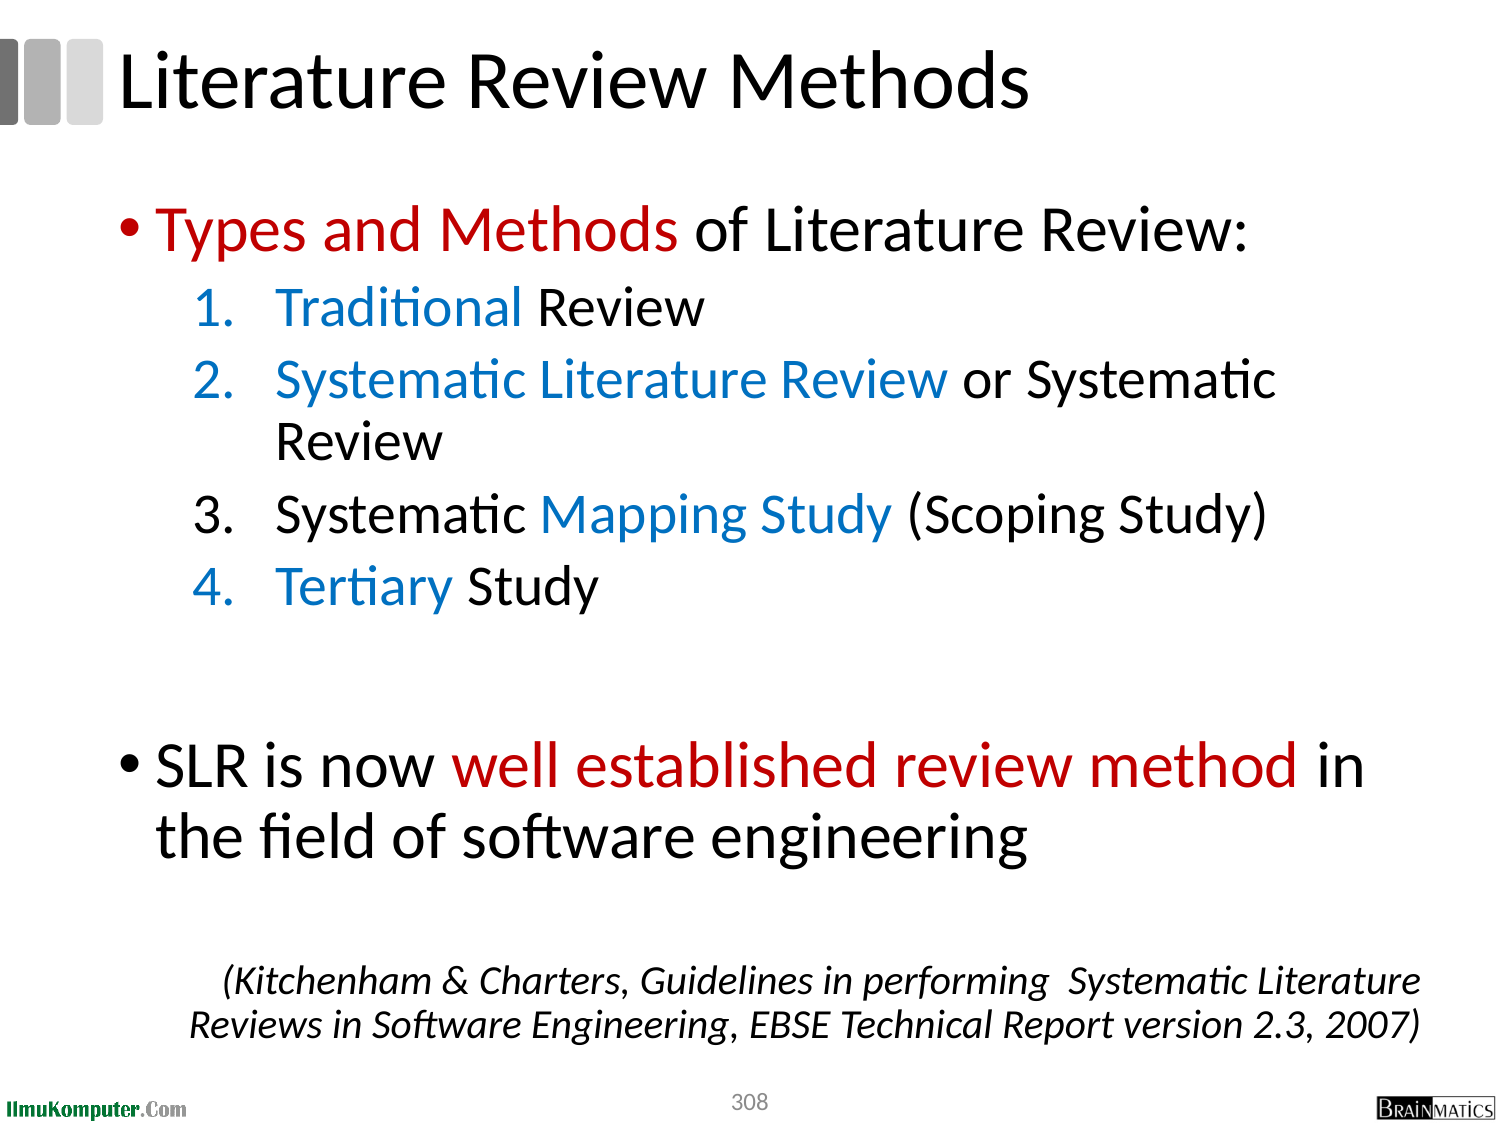

# Literature Review Methods
Types and Methods of Literature Review:
Traditional Review
Systematic Literature Review or Systematic Review
Systematic Mapping Study (Scoping Study)
Tertiary Study

SLR is now well established review method in the field of software engineering

(Kitchenham & Charters, Guidelines in performing  Systematic Literature Reviews in Software Engineering, EBSE Technical Report version 2.3, 2007)

308